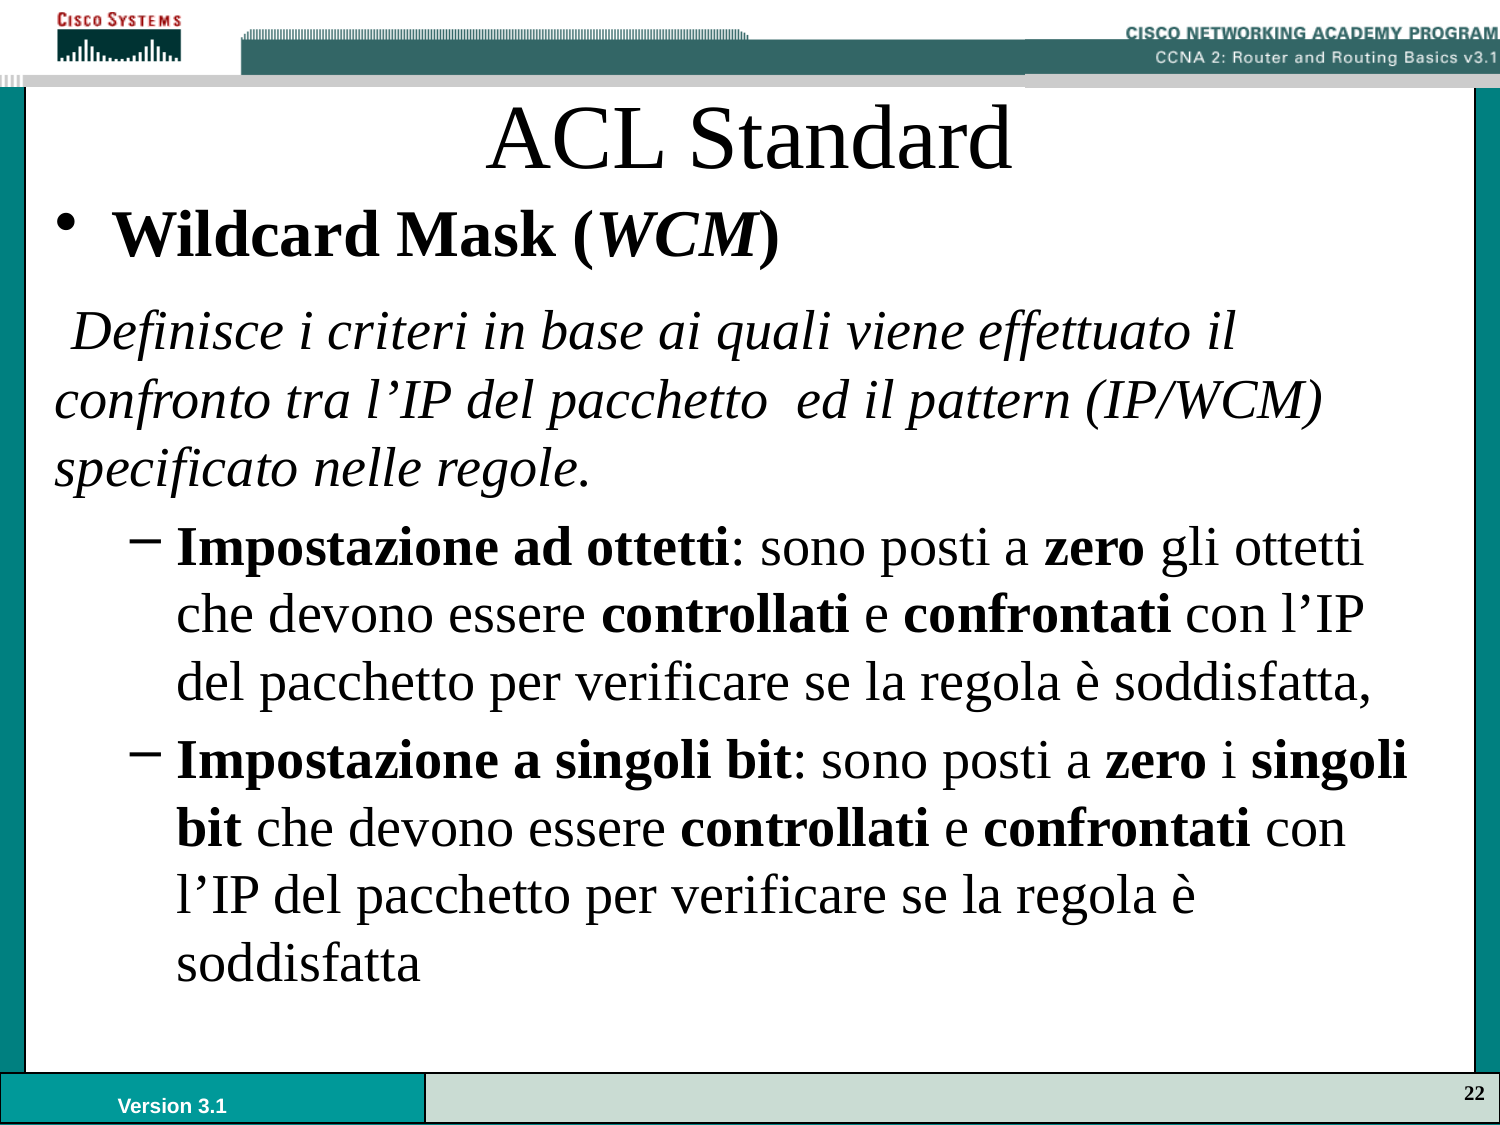

# ACL Standard
Wildcard Mask (WCM)
 Definisce i criteri in base ai quali viene effettuato il confronto tra l’IP del pacchetto  ed il pattern (IP/WCM)  specificato nelle regole.
Impostazione ad ottetti: sono posti a zero gli ottetti che devono essere controllati e confrontati con l’IP del pacchetto per verificare se la regola è soddisfatta,
Impostazione a singoli bit: sono posti a zero i singoli bit che devono essere controllati e confrontati con l’IP del pacchetto per verificare se la regola è soddisfatta